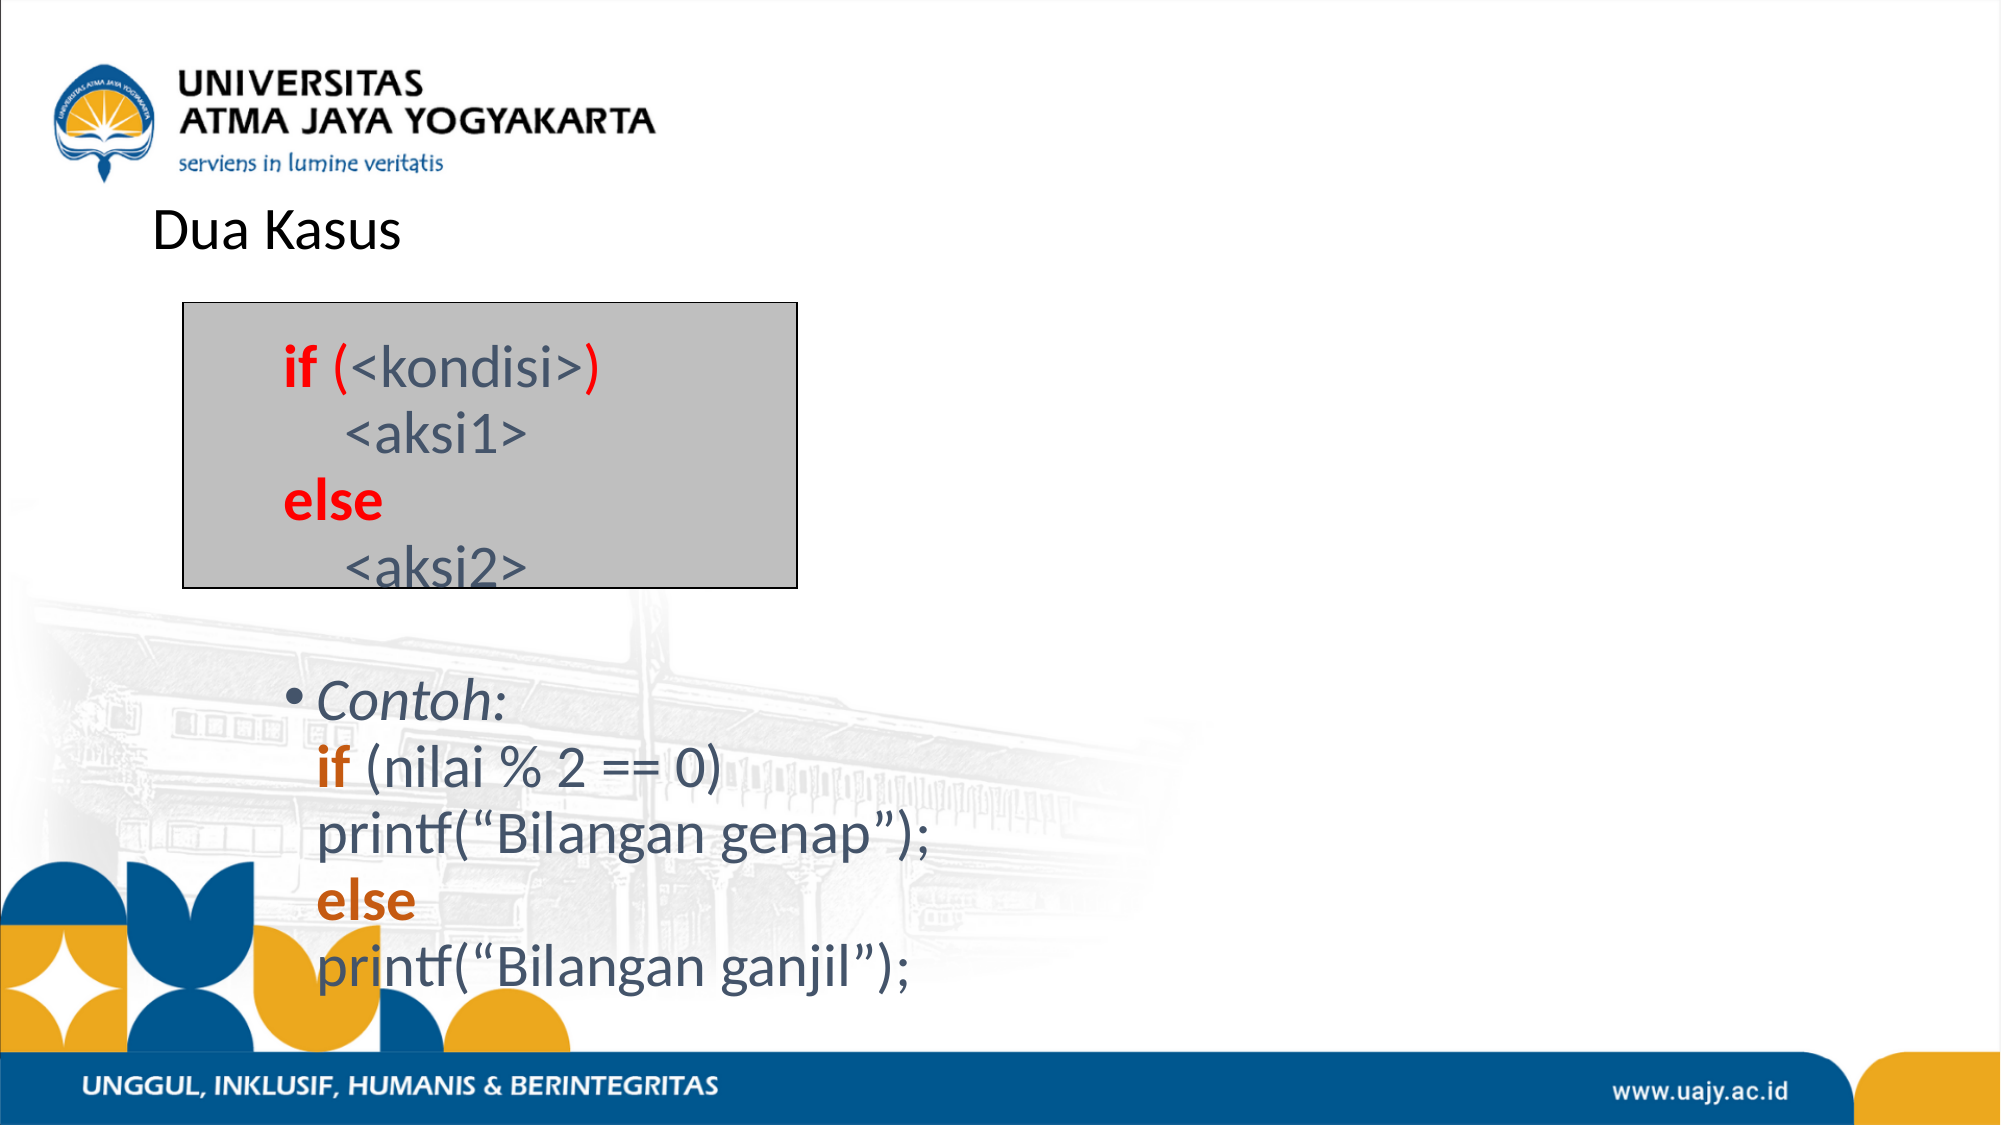

# Dua Kasus

if (<kondisi>)
	  <aksi1>
else
	  <aksi2>

Contoh:
	if (nilai % 2 == 0)
		printf(“Bilangan genap”);
	else
		printf(“Bilangan ganjil”);